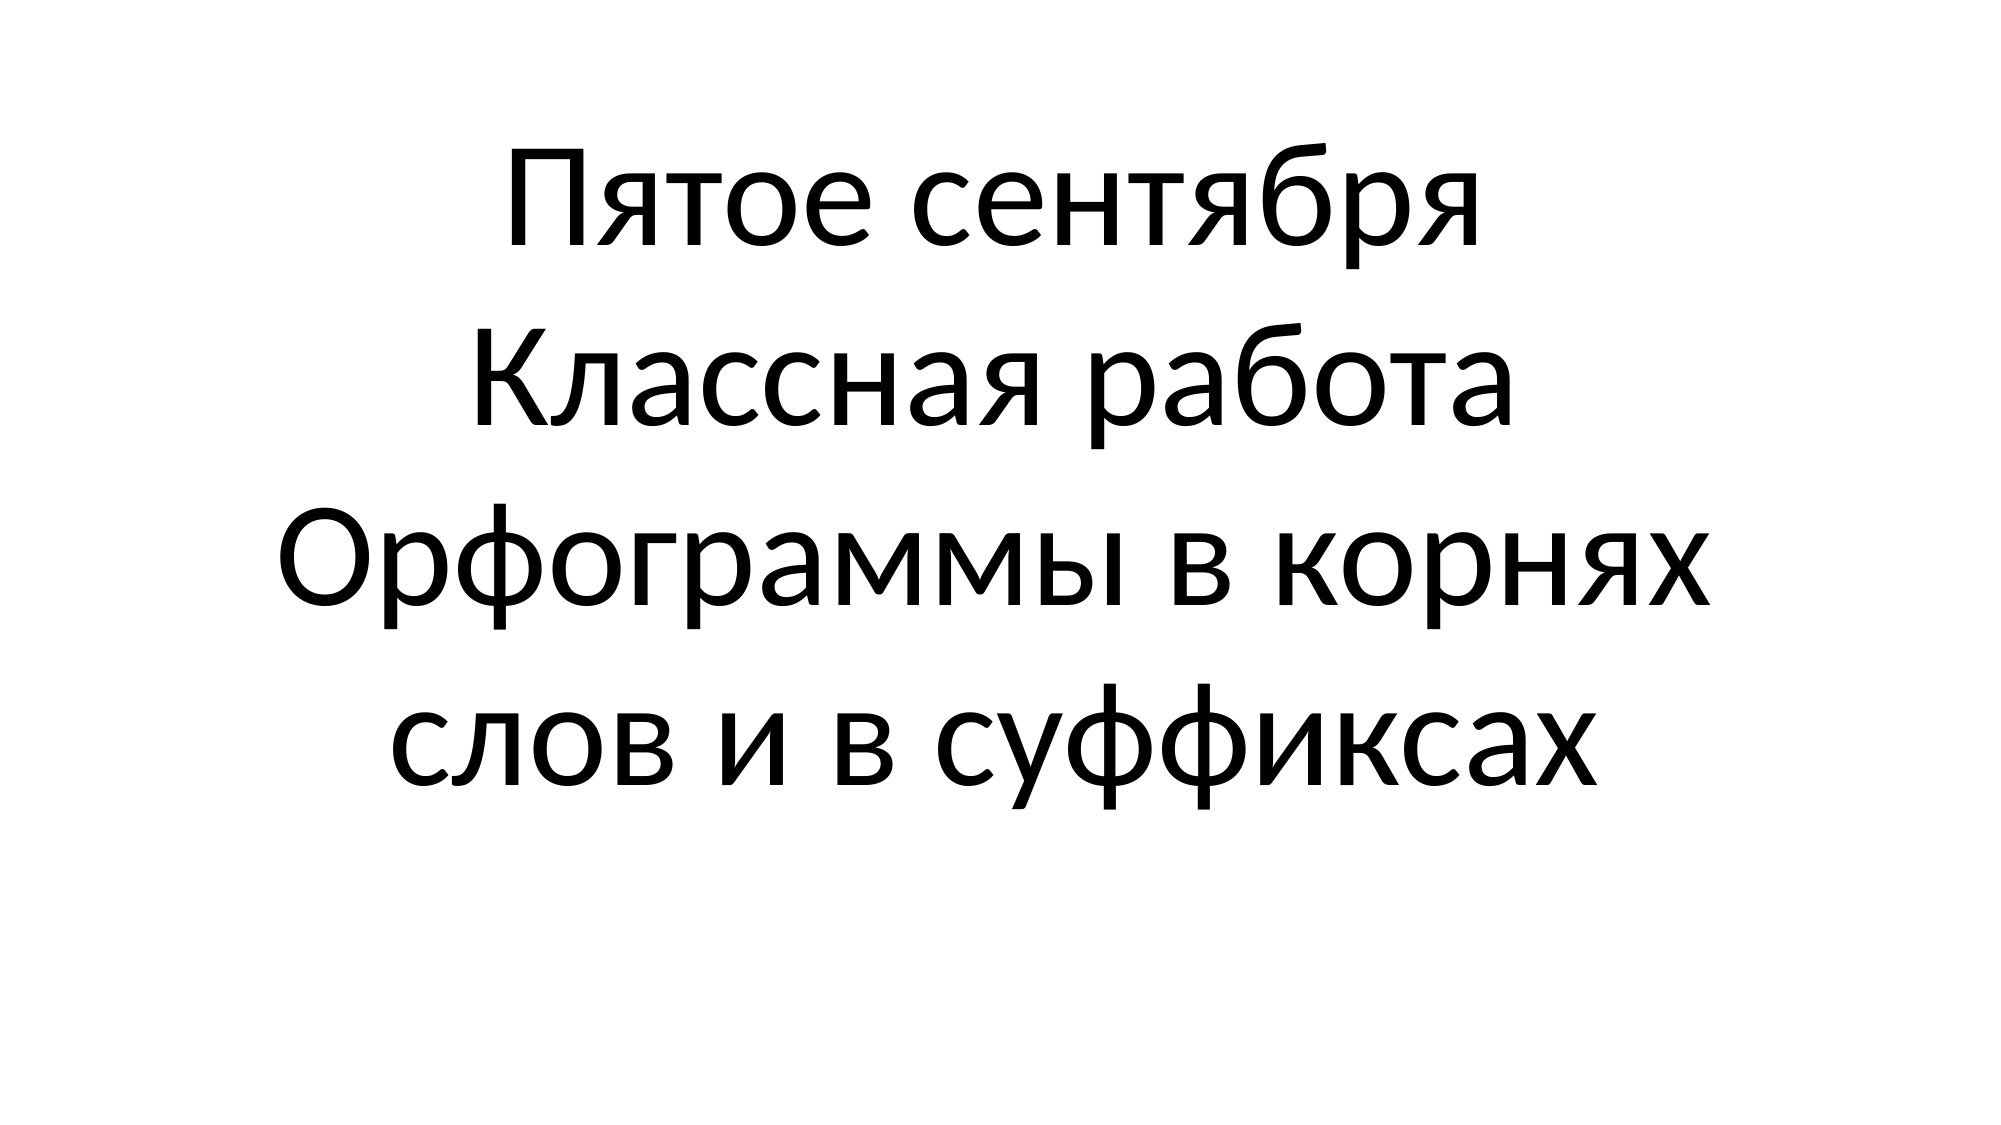

Пятое сентября
Классная работа
Орфограммы в корнях слов и в суффиксах